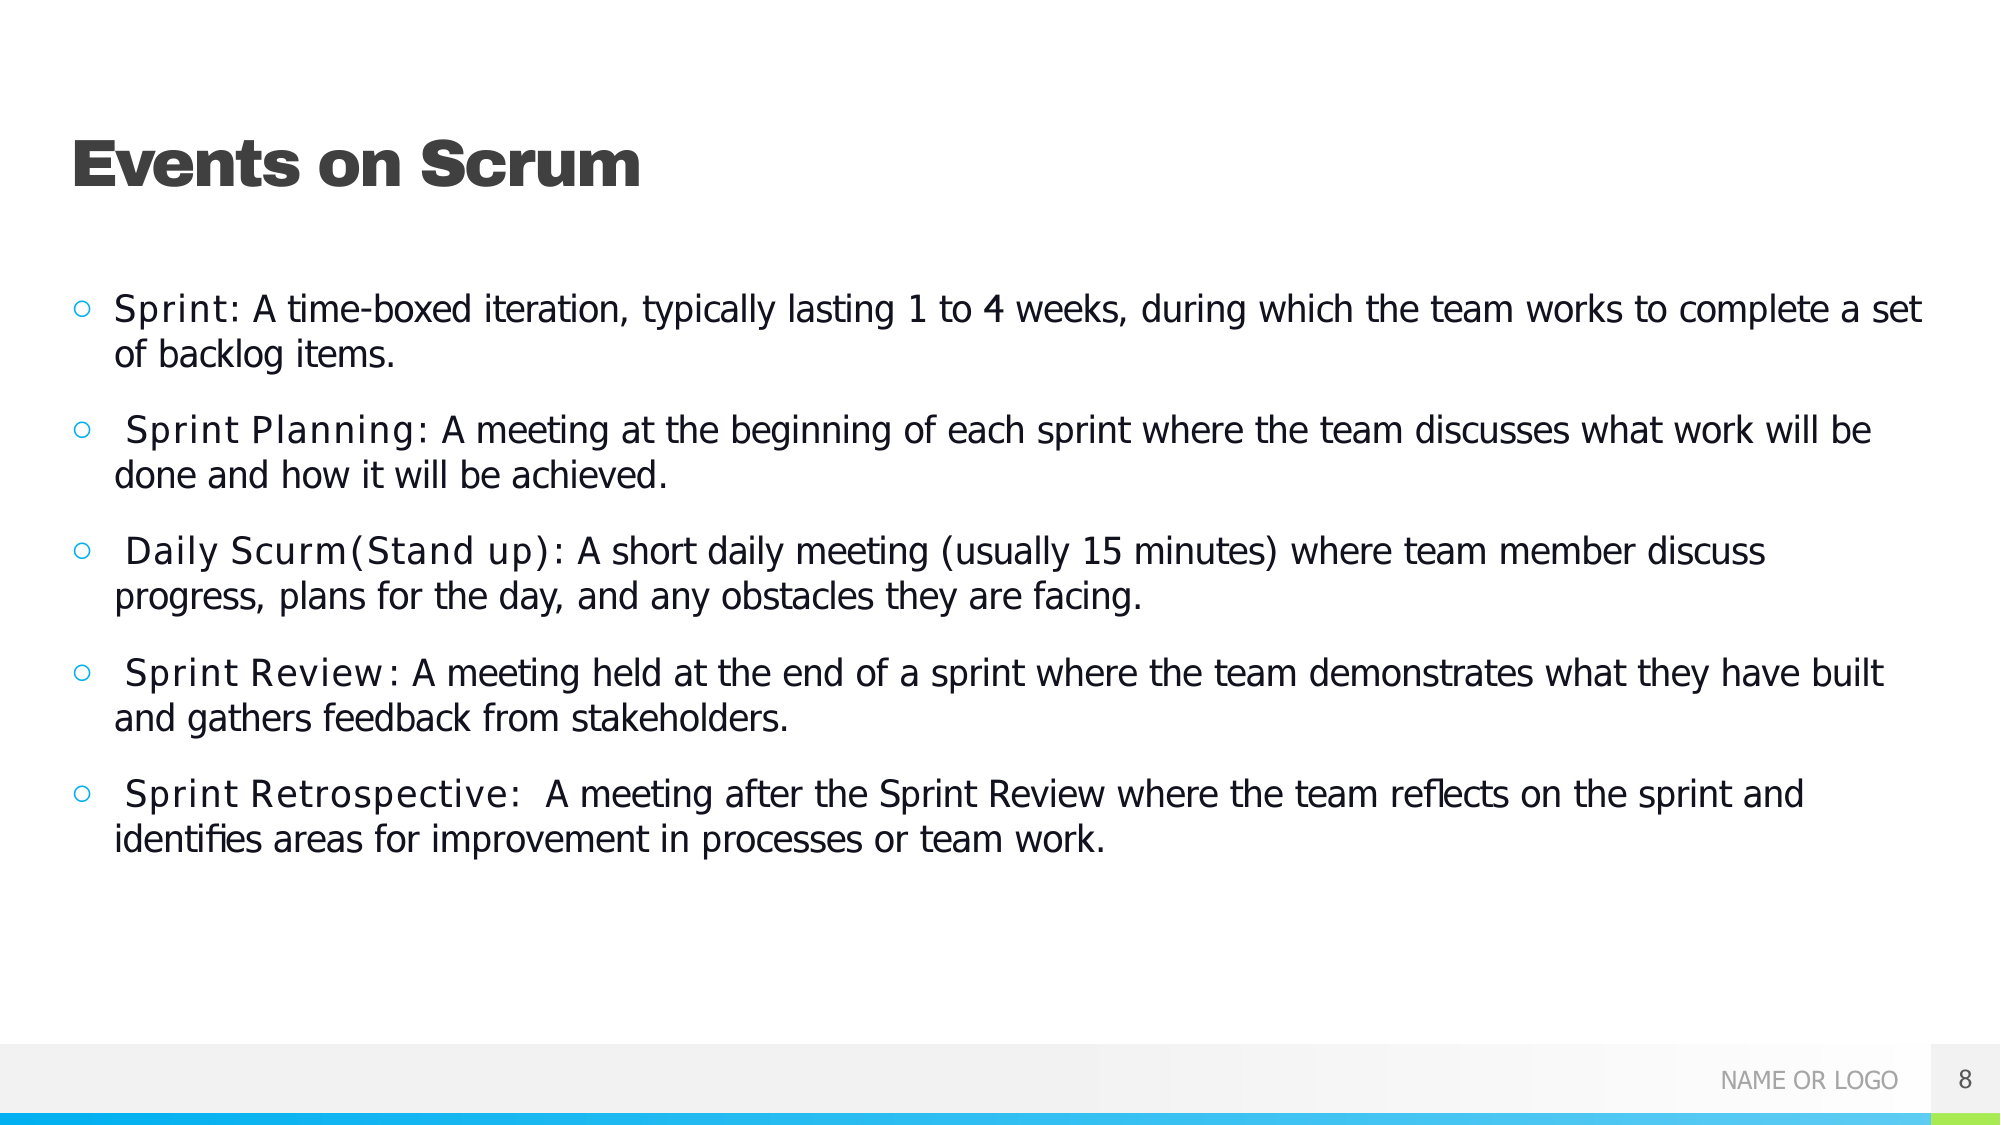

# Events on Scrum
Sprint: A time-boxed iteration, typically lasting 1 to 4 weeks, during which the team works to complete a set of backlog items.
 Sprint Planning: A meeting at the beginning of each sprint where the team discusses what work will be done and how it will be achieved.
 Daily Scurm(Stand up): A short daily meeting (usually 15 minutes) where team member discuss progress, plans for the day, and any obstacles they are facing.
 Sprint Review: A meeting held at the end of a sprint where the team demonstrates what they have built and gathers feedback from stakeholders.
 Sprint Retrospective:  A meeting after the Sprint Review where the team reflects on the sprint and identifies areas for improvement in processes or team work.

8